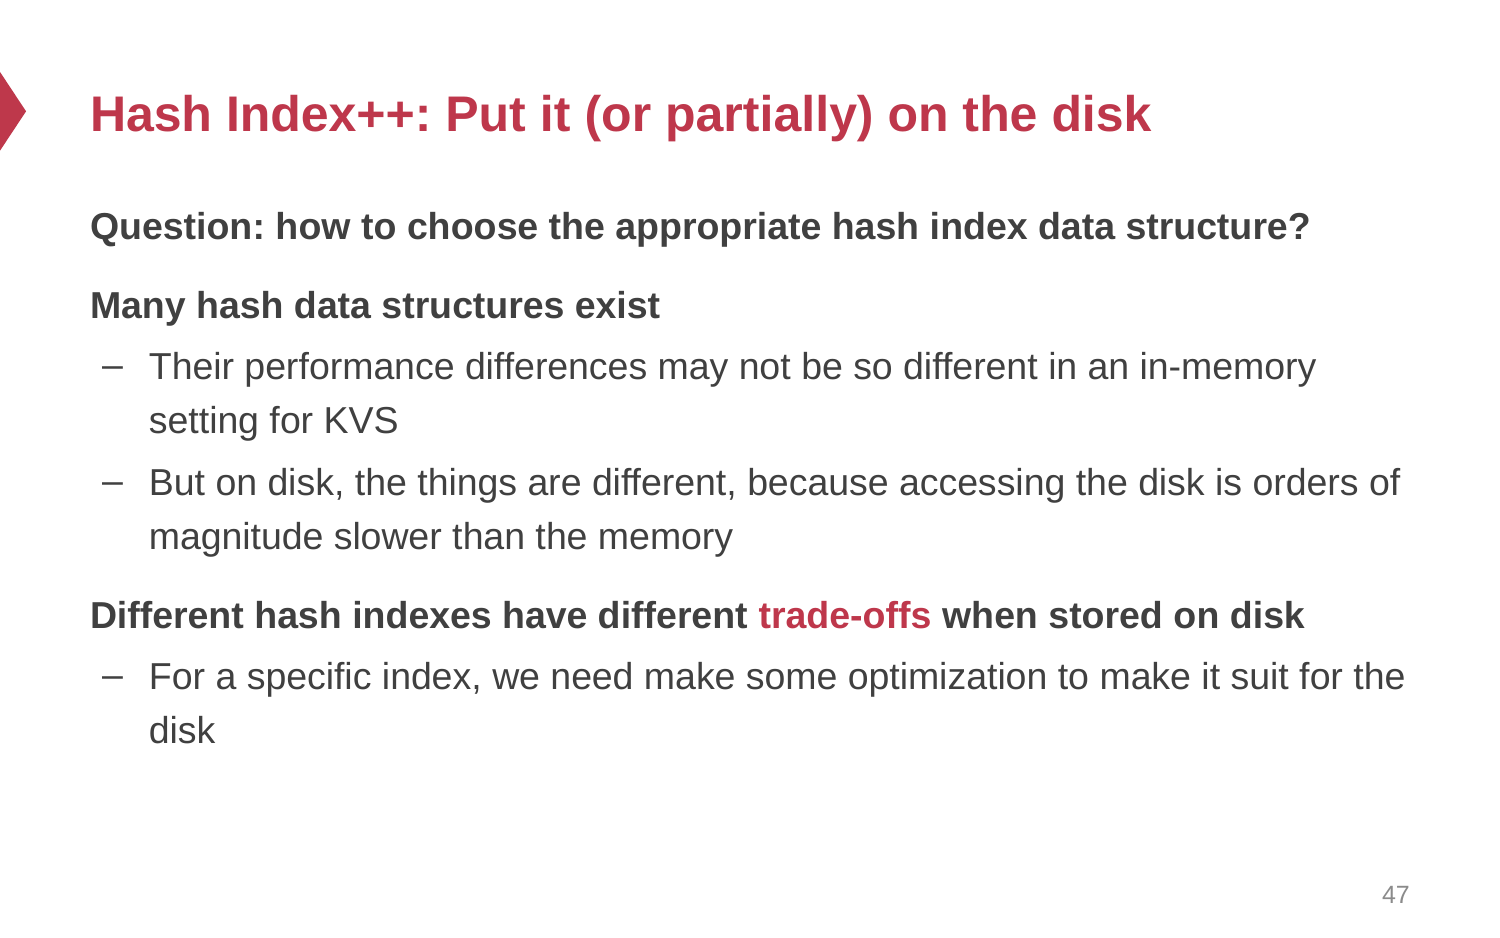

# Hash Index++: Put it (or partially) on the disk
Question: how to choose the appropriate hash index data structure?
Many hash data structures exist
Their performance differences may not be so different in an in-memory setting for KVS
But on disk, the things are different, because accessing the disk is orders of magnitude slower than the memory
Different hash indexes have different trade-offs when stored on disk
For a specific index, we need make some optimization to make it suit for the disk

47